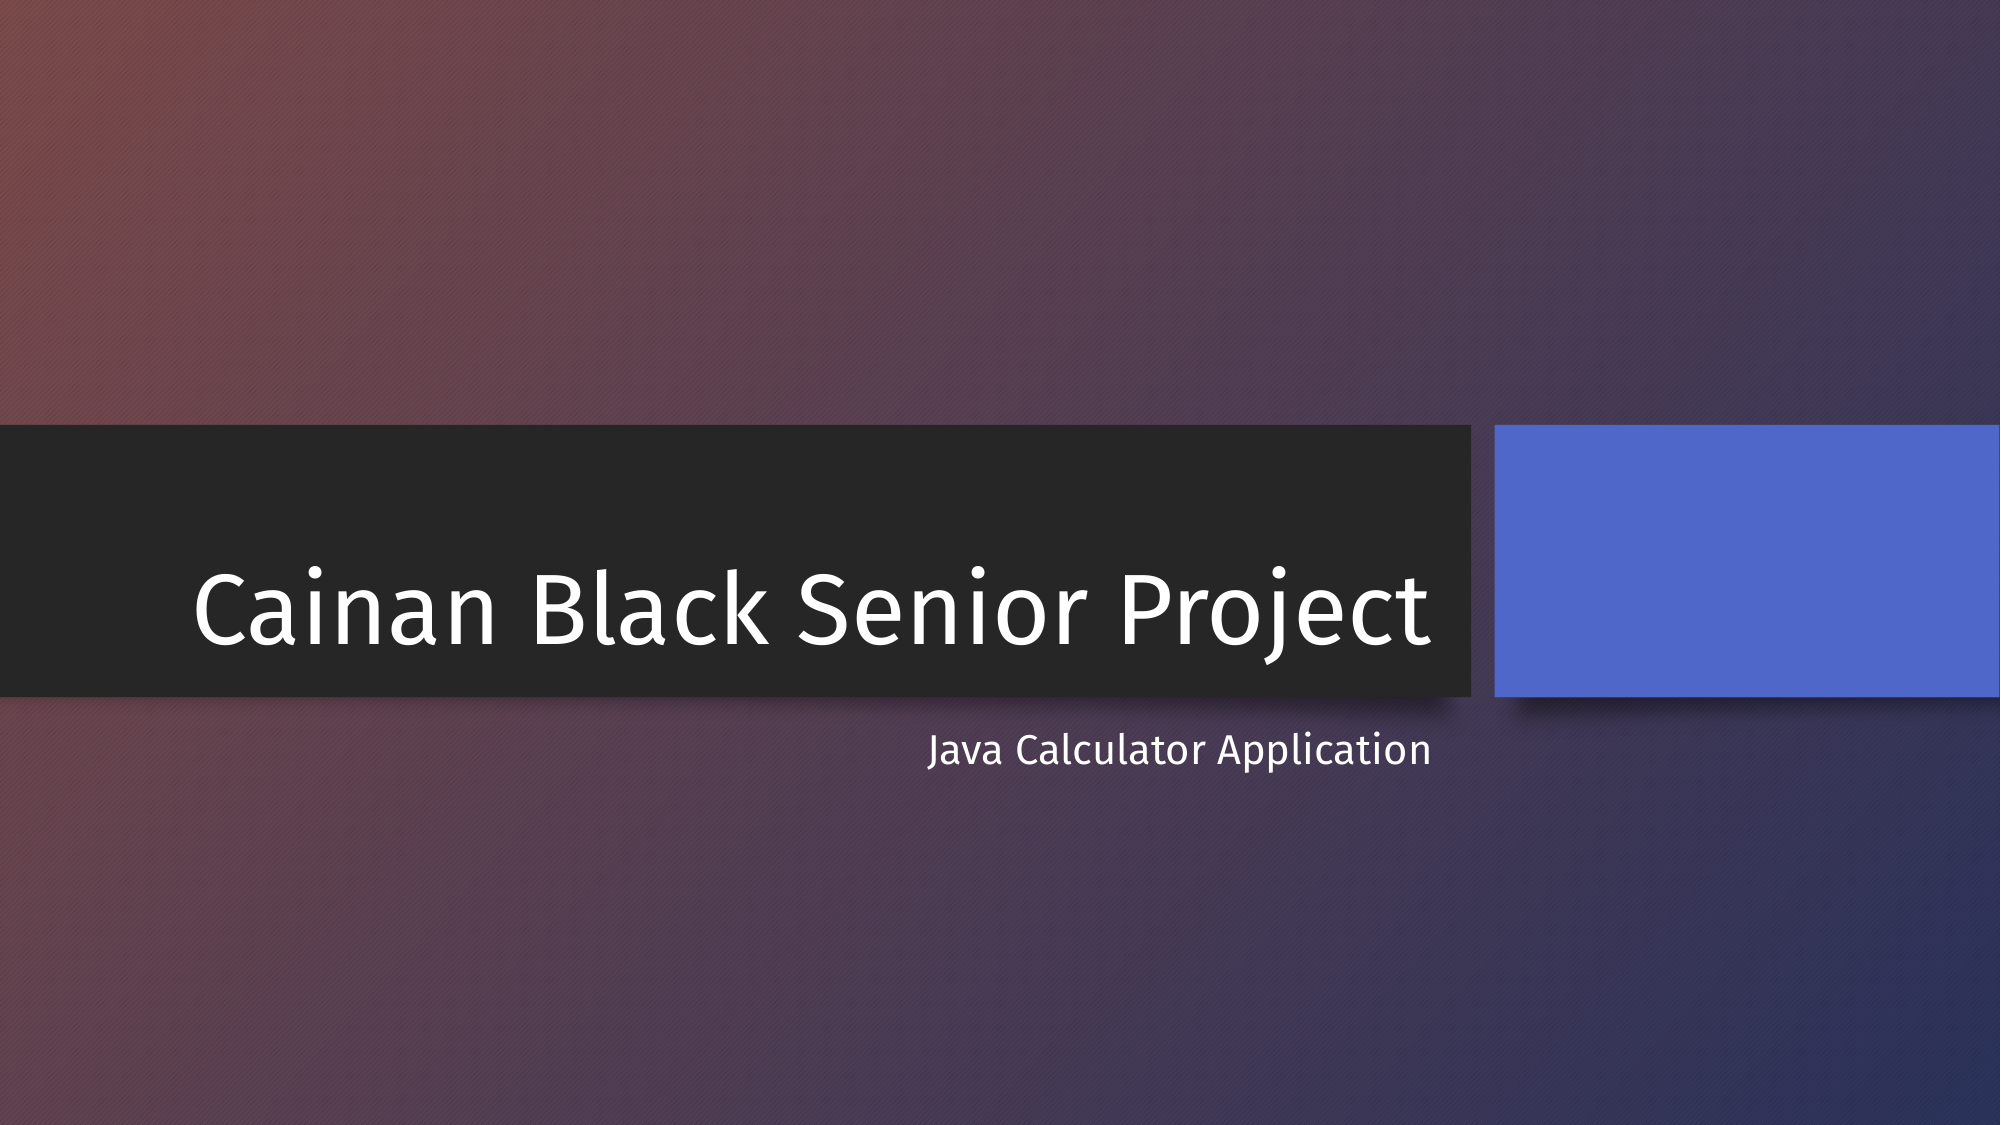

# Cainan Black Senior Project
Java Calculator Application